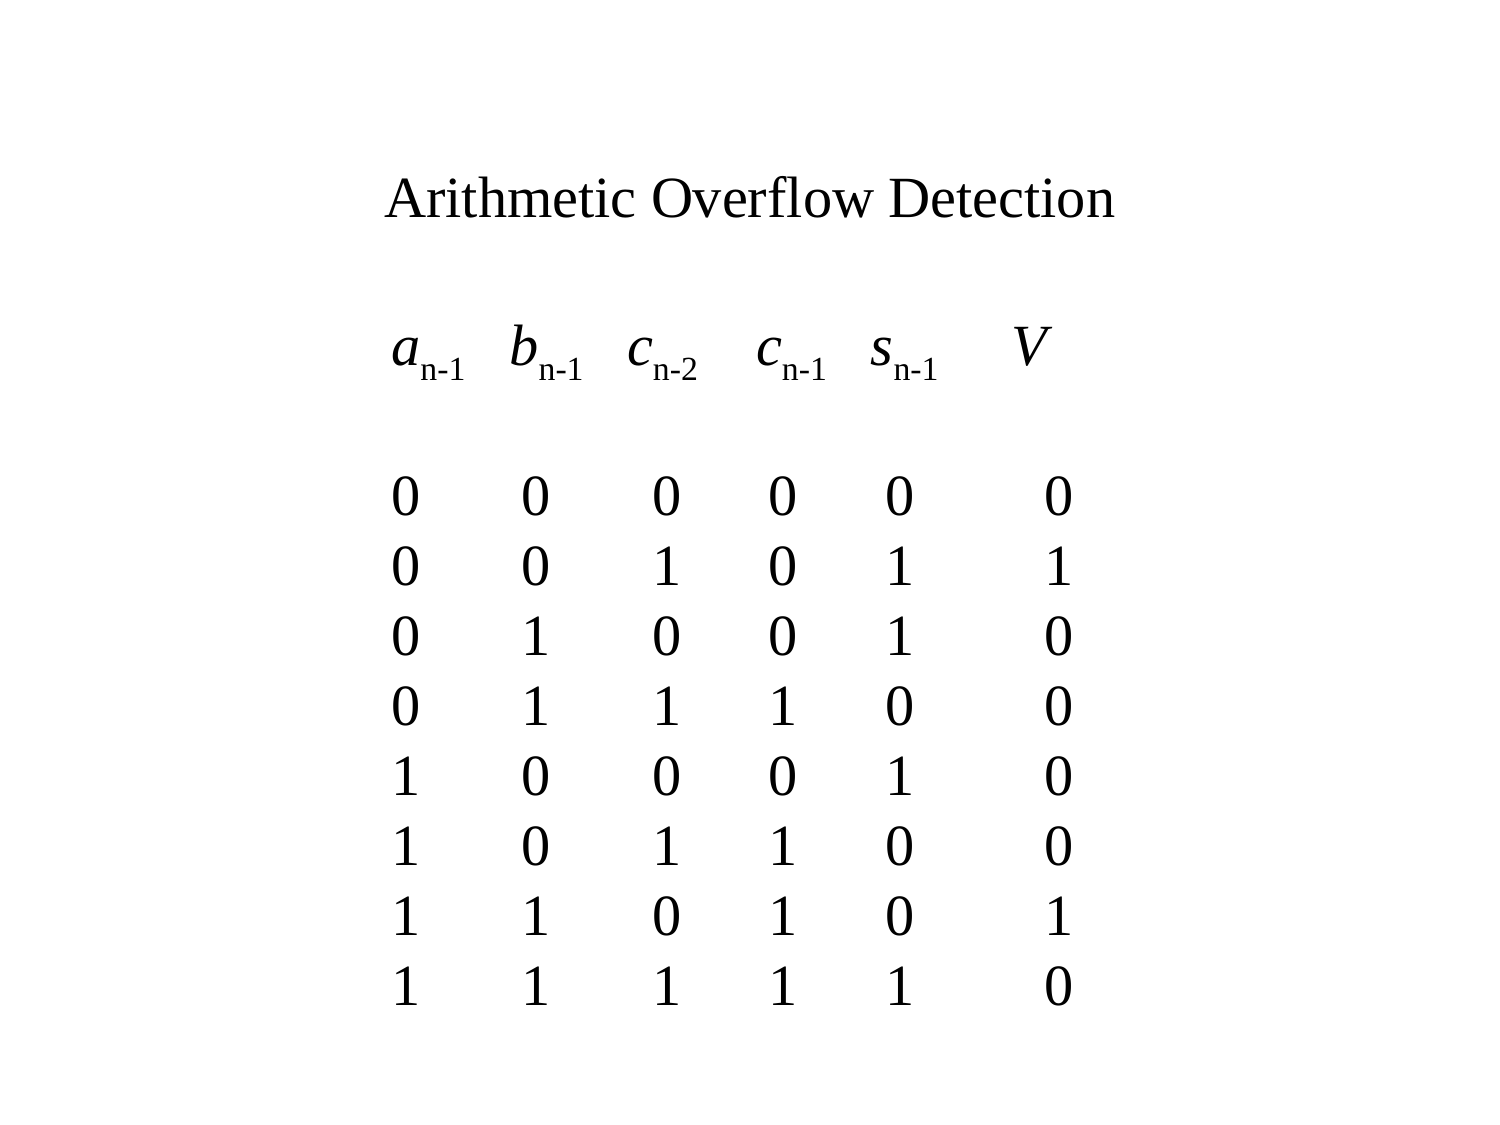

# Arithmetic Overflow Detection
an-1   bn-1   cn-2    cn-1   sn-1     V

0       0       0      0      0         0
0       0       1      0      1         1
0       1       0      0      1         0
0       1       1      1      0         0
1       0       0      0      1         0
1       0       1      1      0         0
1       1       0      1      0         1
1       1       1      1      1         0